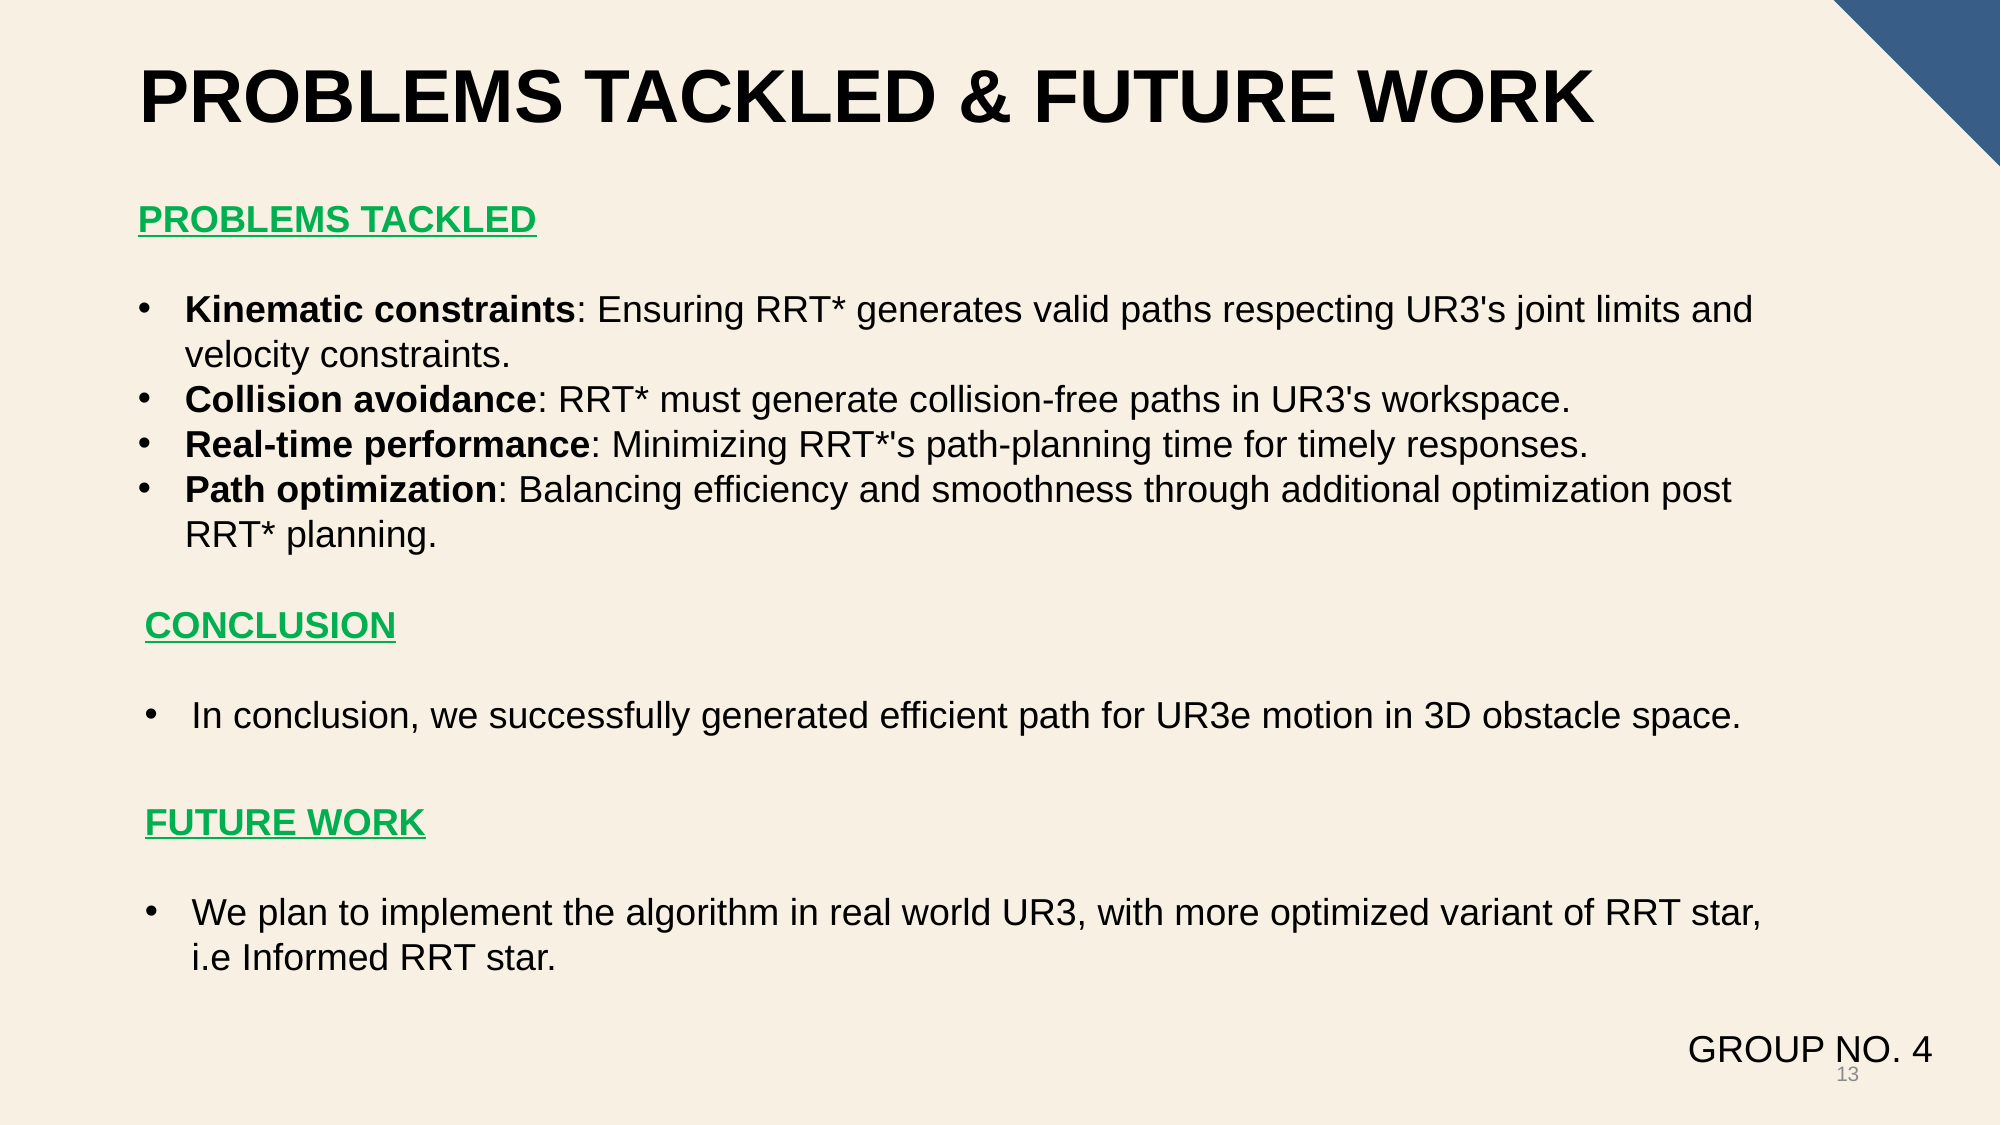

# Problems TACKLED & Future work
PROBLEMS TACKLED

Kinematic constraints: Ensuring RRT* generates valid paths respecting UR3's joint limits and velocity constraints.
Collision avoidance: RRT* must generate collision-free paths in UR3's workspace.
Real-time performance: Minimizing RRT*'s path-planning time for timely responses.
Path optimization: Balancing efficiency and smoothness through additional optimization post RRT* planning.

CONCLUSION

In conclusion, we successfully generated efficient path for UR3e motion in 3D obstacle space.
FUTURE WORK

We plan to implement the algorithm in real world UR3, with more optimized variant of RRT star, i.e Informed RRT star.
GROUP NO. 4
13